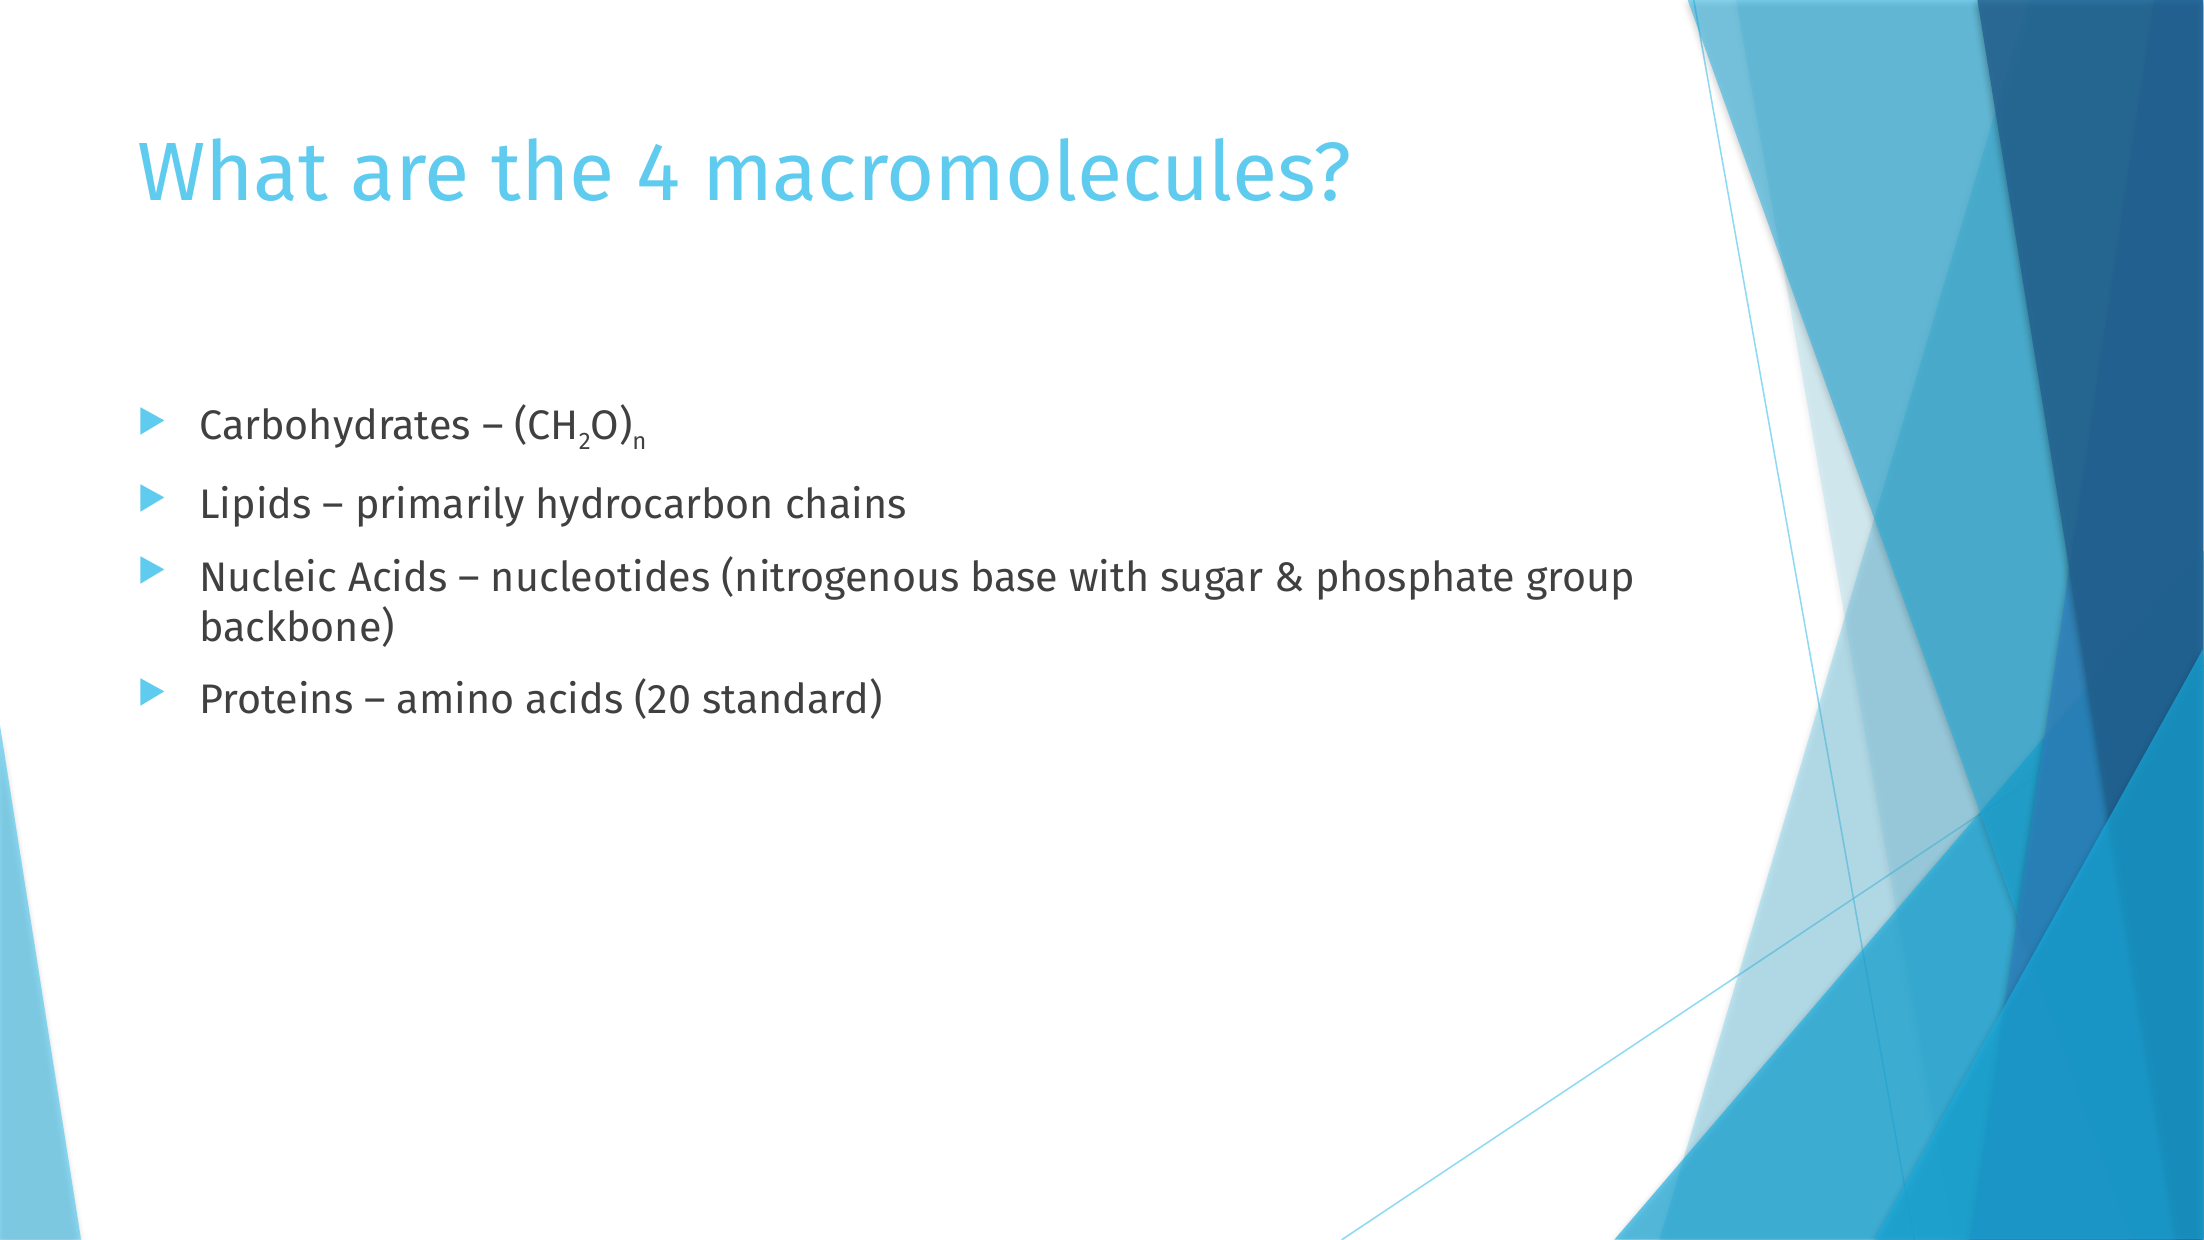

# What are the 4 macromolecules?
Carbohydrates – (CH2O)n
Lipids – primarily hydrocarbon chains
Nucleic Acids – nucleotides (nitrogenous base with sugar & phosphate group backbone)
Proteins – amino acids (20 standard)